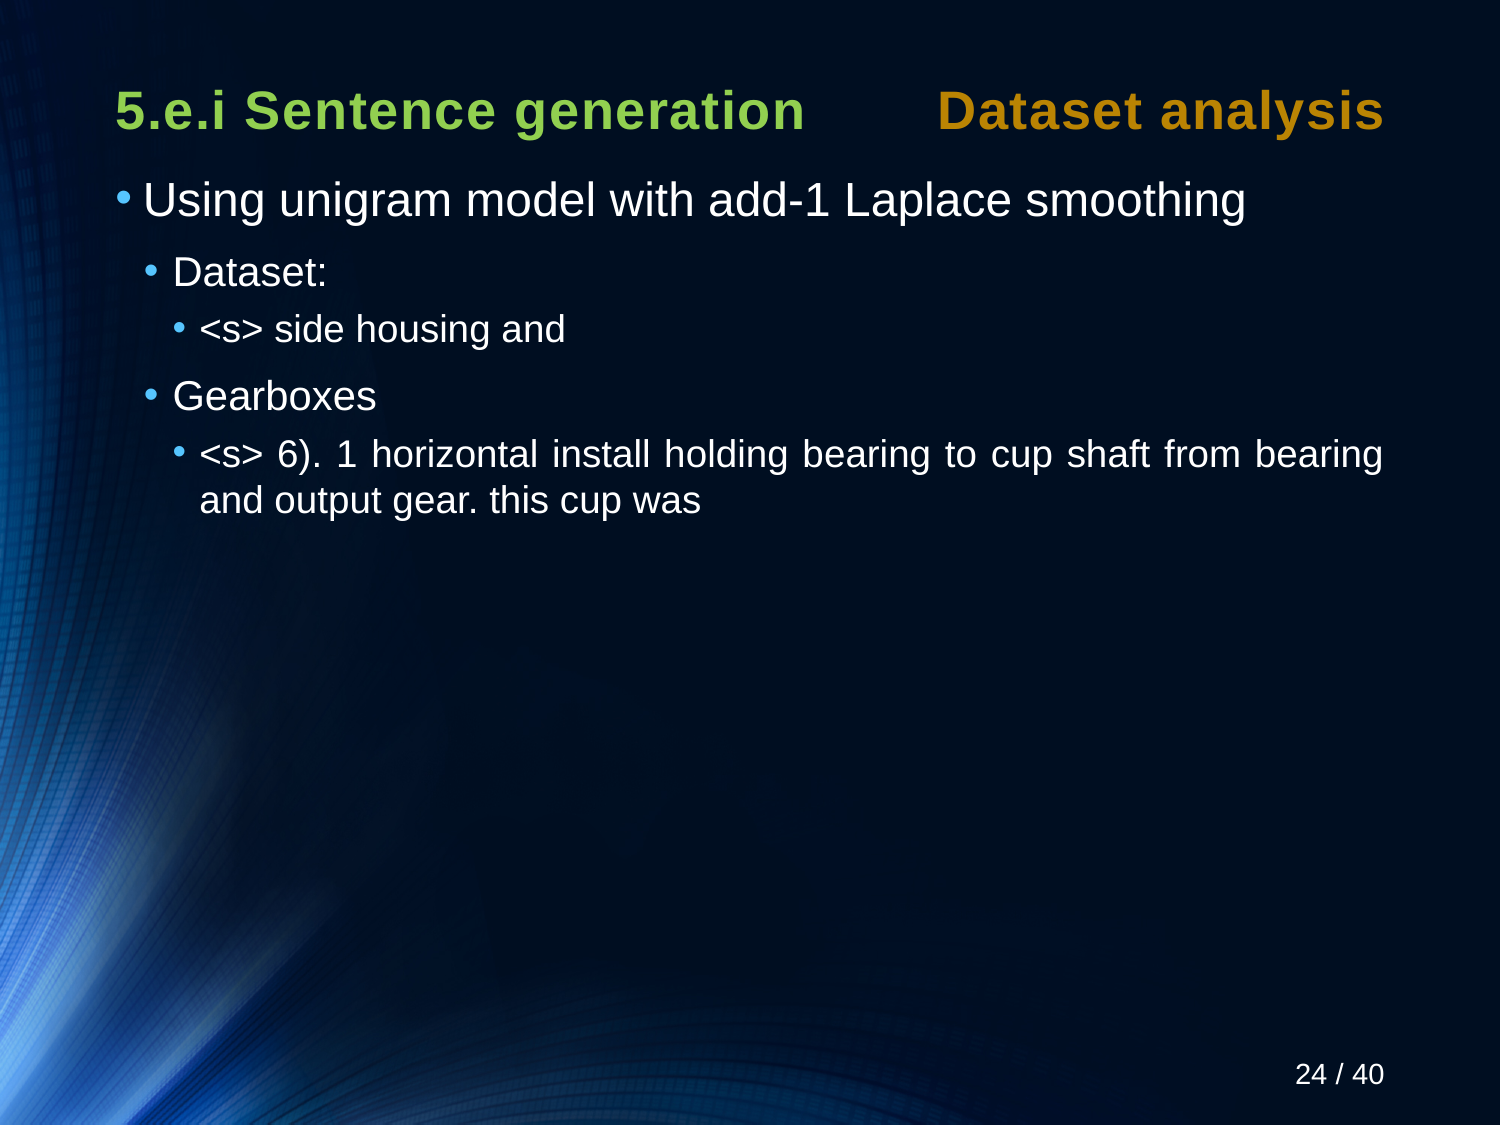

# 5.e.i Sentence generation
Dataset analysis
Using unigram model with add-1 Laplace smoothing
Dataset:
<s> side housing and
Gearboxes
<s> 6). 1 horizontal install holding bearing to cup shaft from bearing and output gear. this cup was

24 / 40